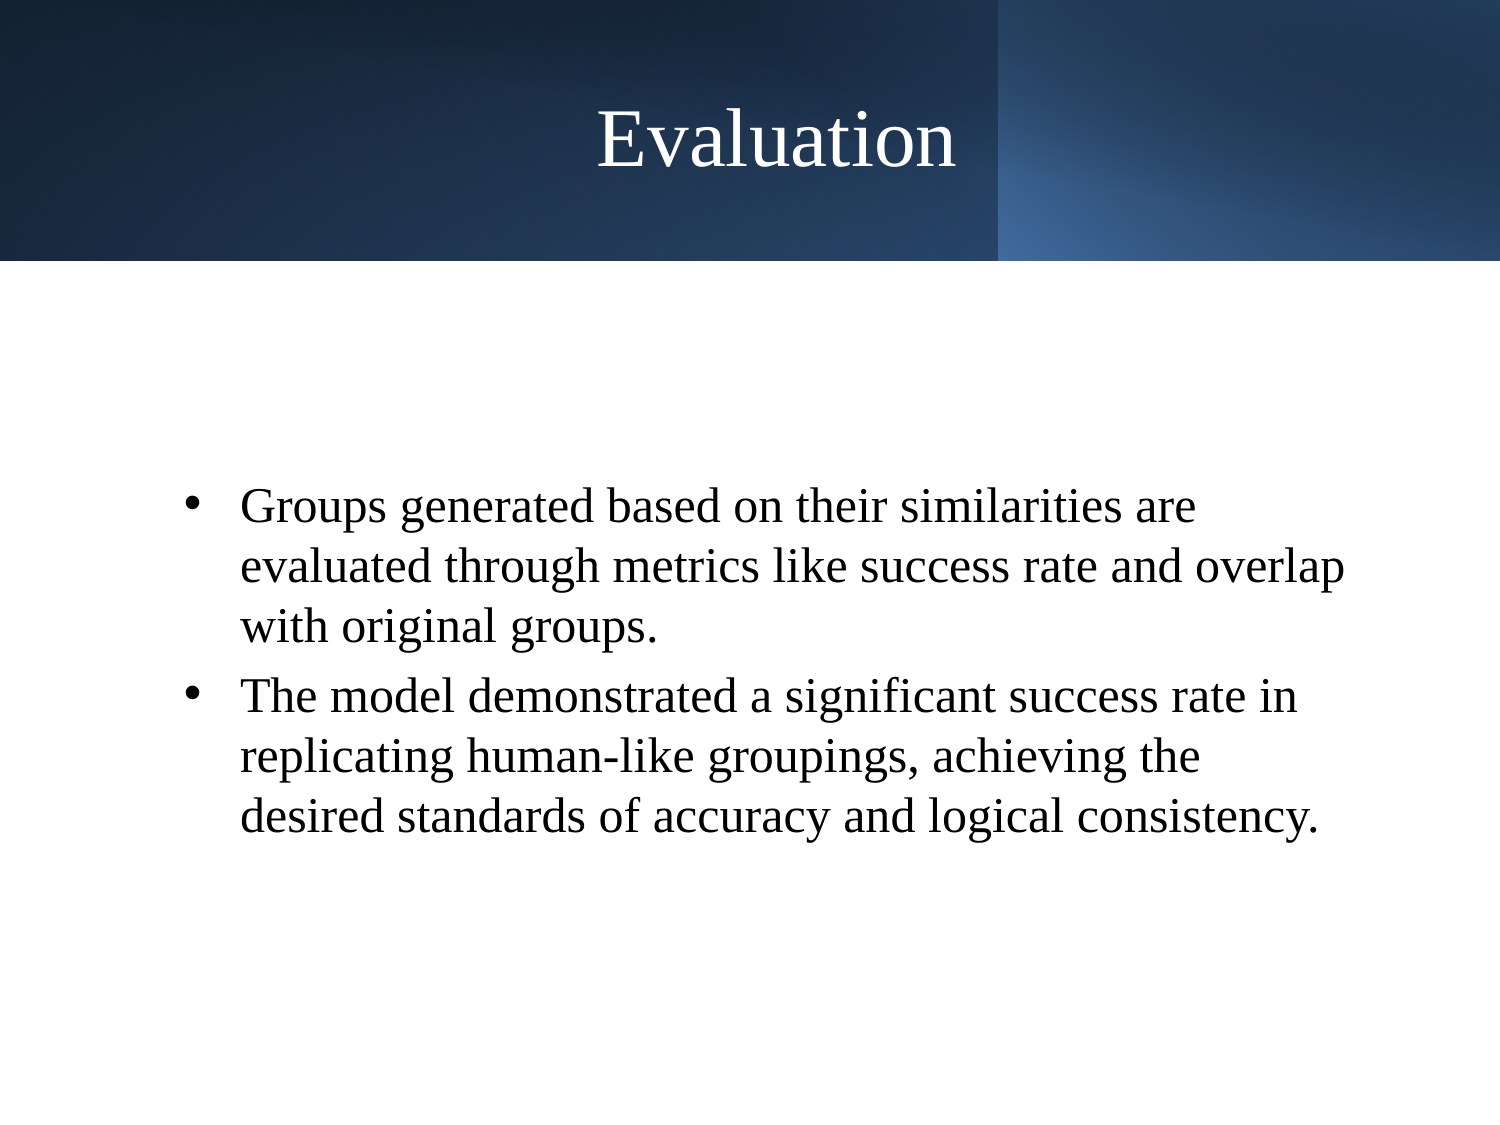

# Evaluation

Groups generated based on their similarities are evaluated through metrics like success rate and overlap with original groups.
The model demonstrated a significant success rate in replicating human-like groupings, achieving the desired standards of accuracy and logical consistency.